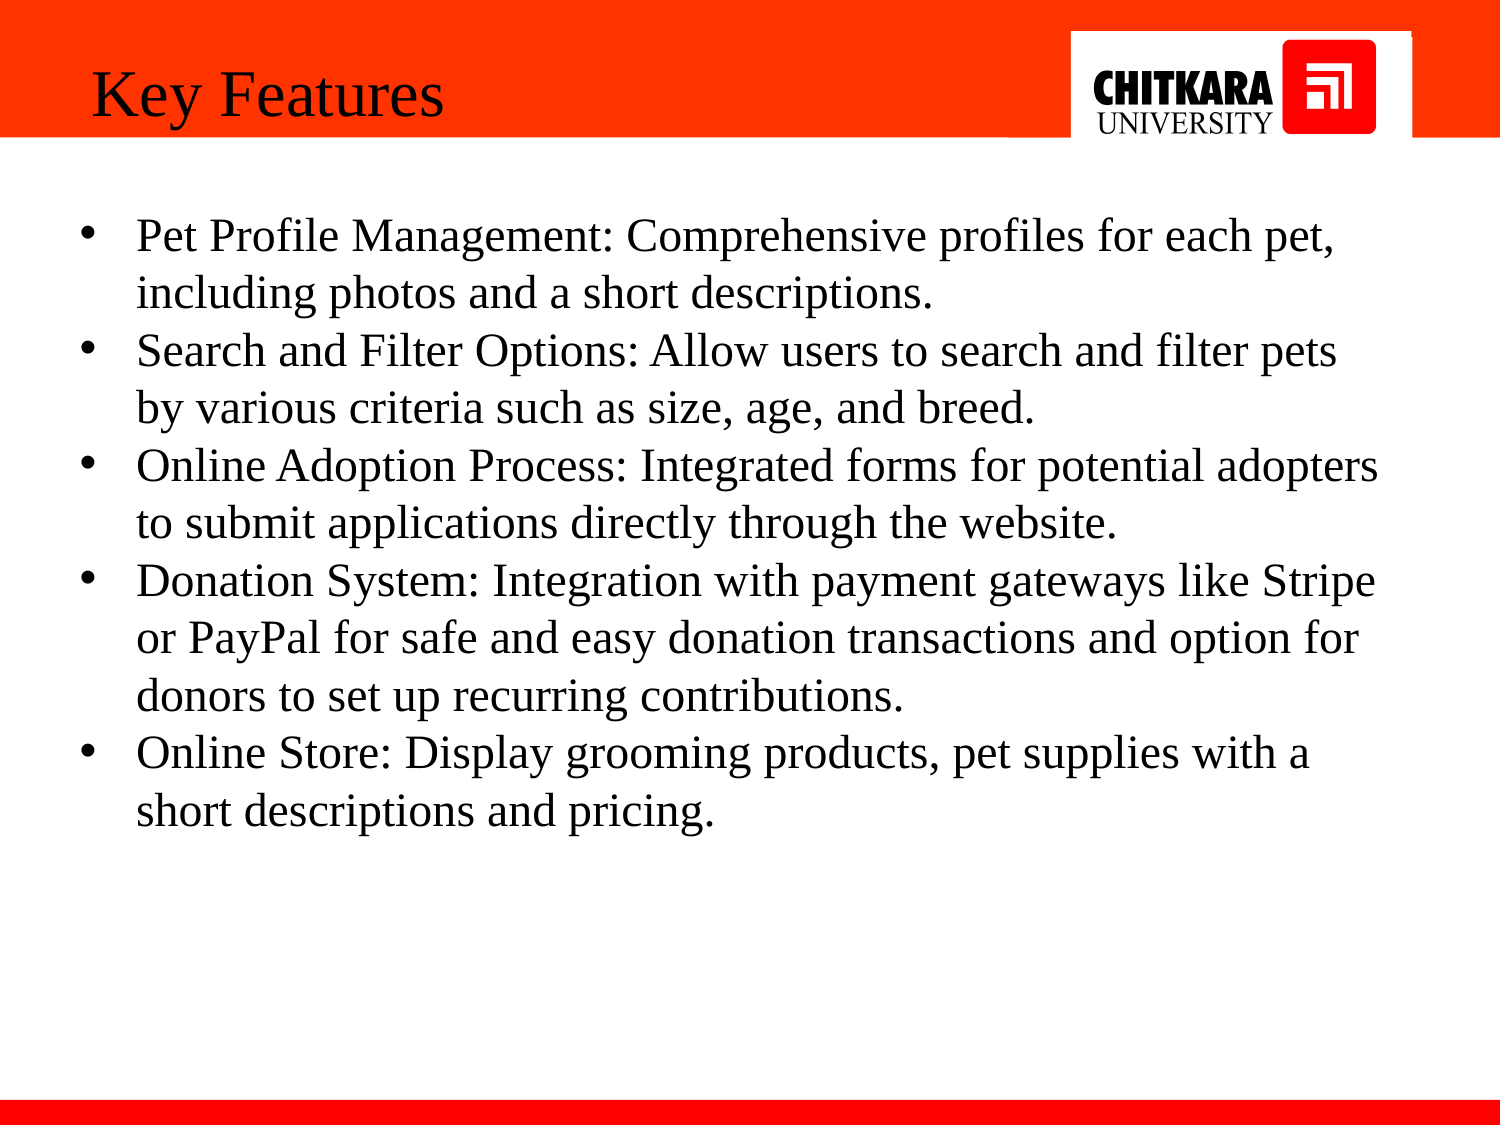

Key Features
Pet Profile Management: Comprehensive profiles for each pet, including photos and a short descriptions.
Search and Filter Options: Allow users to search and filter pets by various criteria such as size, age, and breed.
Online Adoption Process: Integrated forms for potential adopters to submit applications directly through the website.
Donation System: Integration with payment gateways like Stripe or PayPal for safe and easy donation transactions and option for donors to set up recurring contributions.
Online Store: Display grooming products, pet supplies with a short descriptions and pricing.